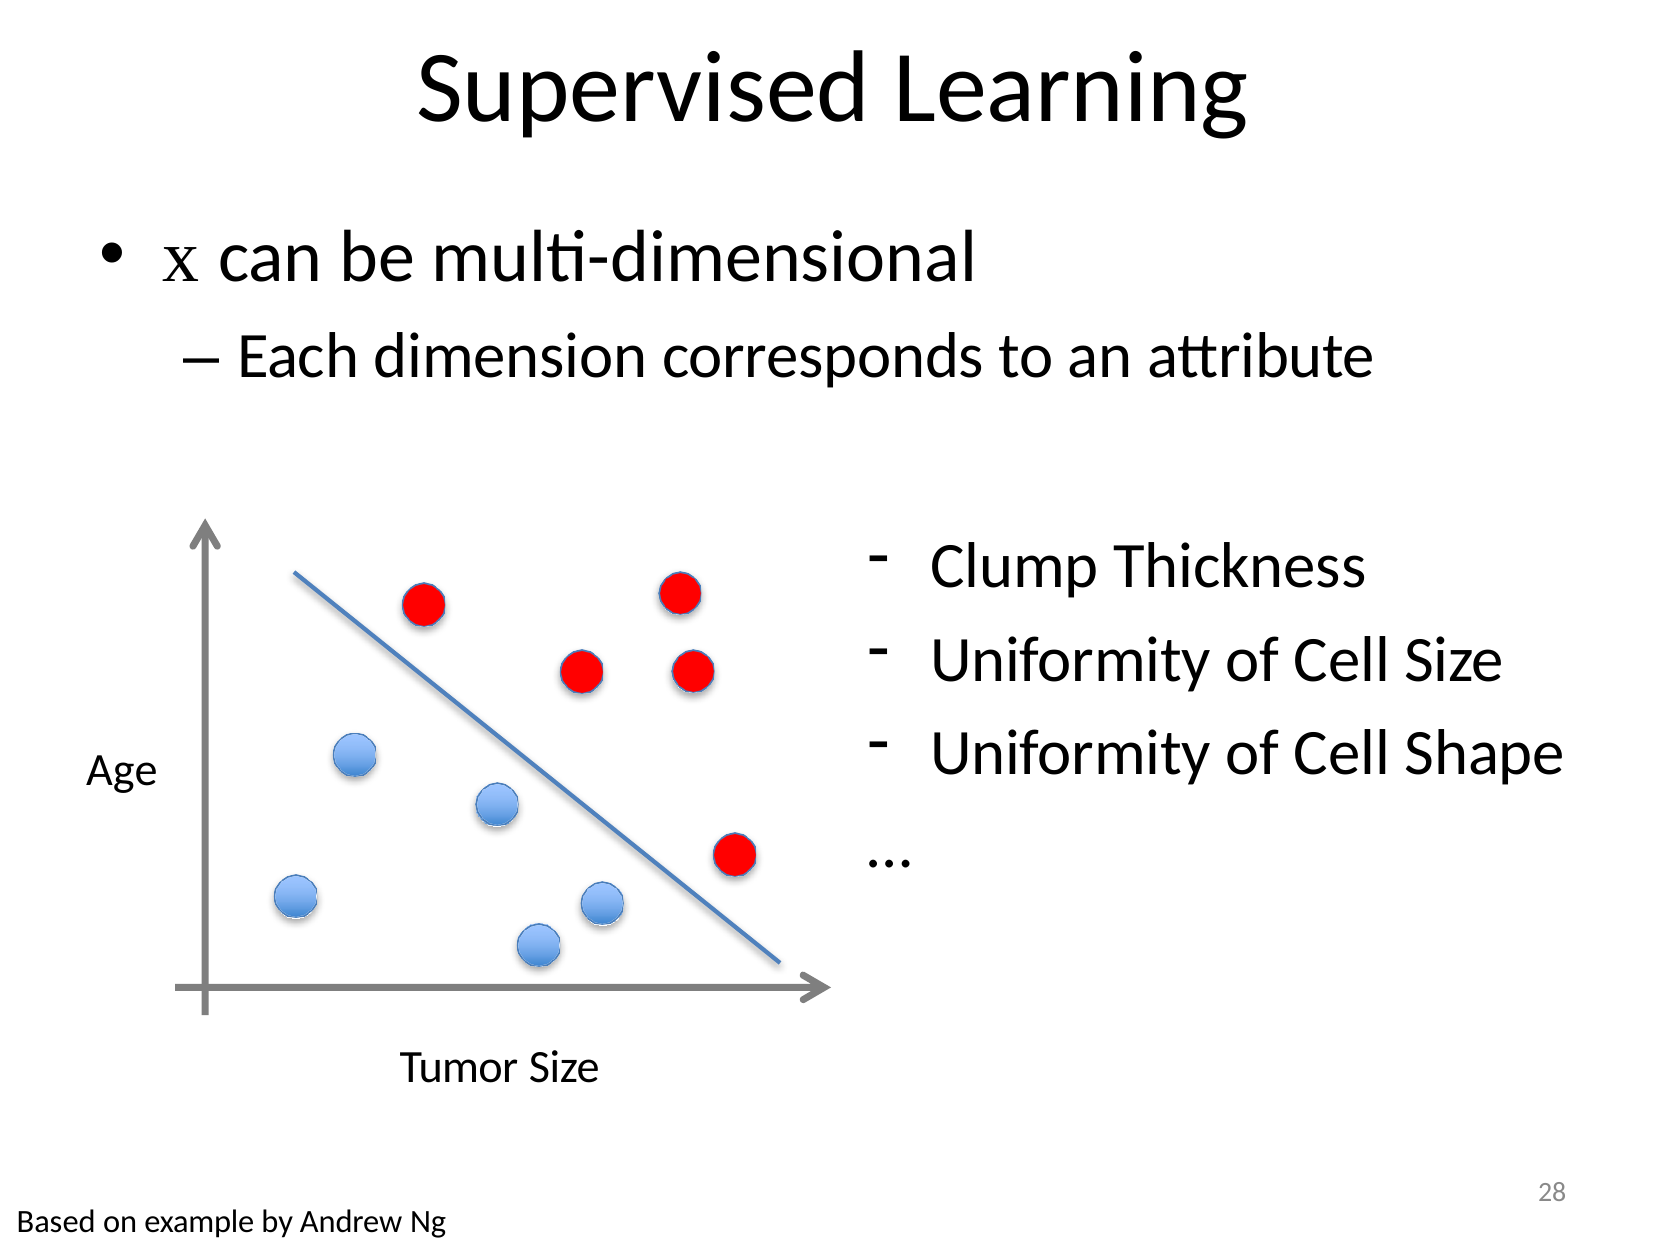

# Supervised Learning
x can be multi-dimensional
– Each dimension corresponds to an attribute
Clump Thickness
Uniformity of Cell Size
Uniformity of Cell Shape
…

Age

Tumor Size
28
Based on example by Andrew Ng